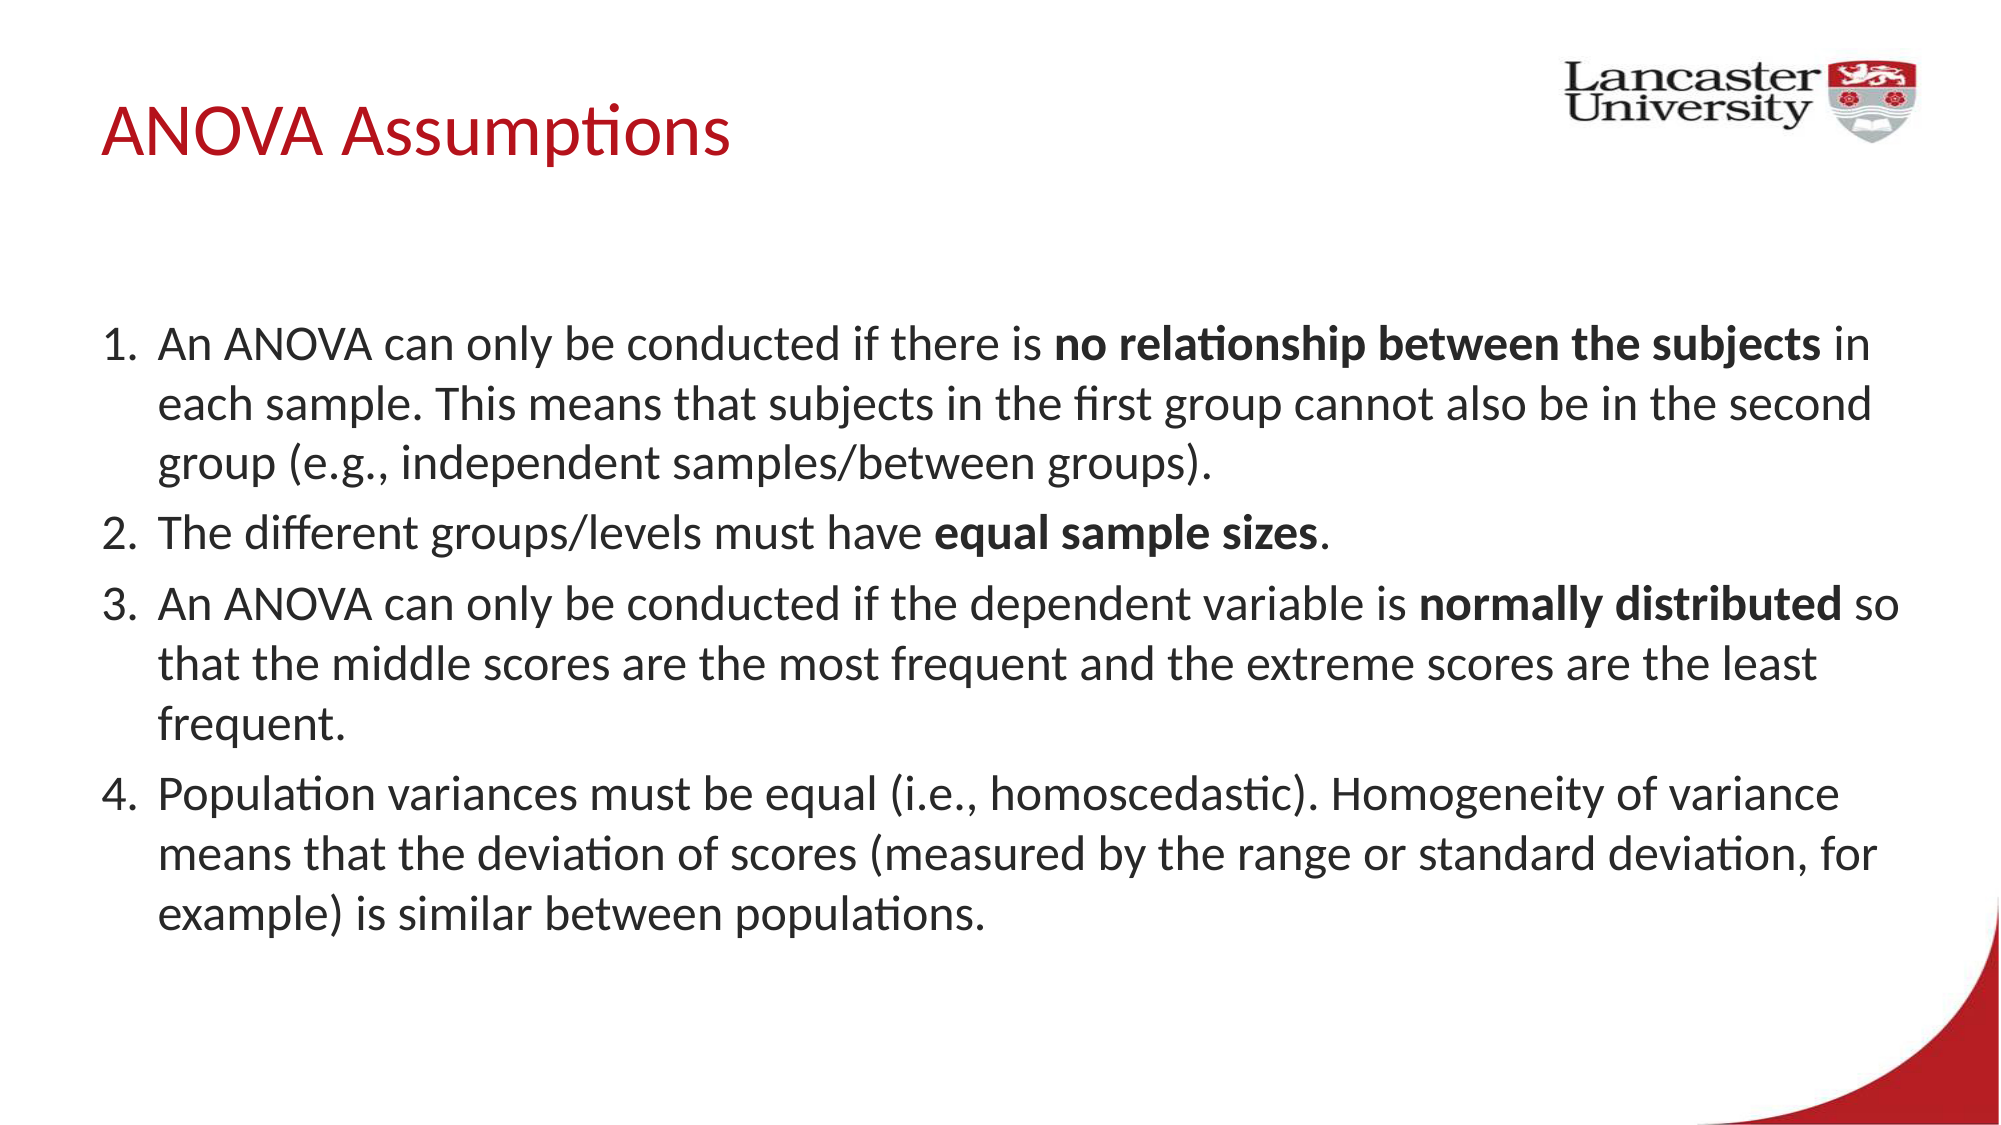

# ANOVA Assumptions
An ANOVA can only be conducted if there is no relationship between the subjects in each sample. This means that subjects in the first group cannot also be in the second group (e.g., independent samples/between groups).
The different groups/levels must have equal sample sizes.
An ANOVA can only be conducted if the dependent variable is normally distributed so that the middle scores are the most frequent and the extreme scores are the least frequent.
Population variances must be equal (i.e., homoscedastic). Homogeneity of variance means that the deviation of scores (measured by the range or standard deviation, for example) is similar between populations.